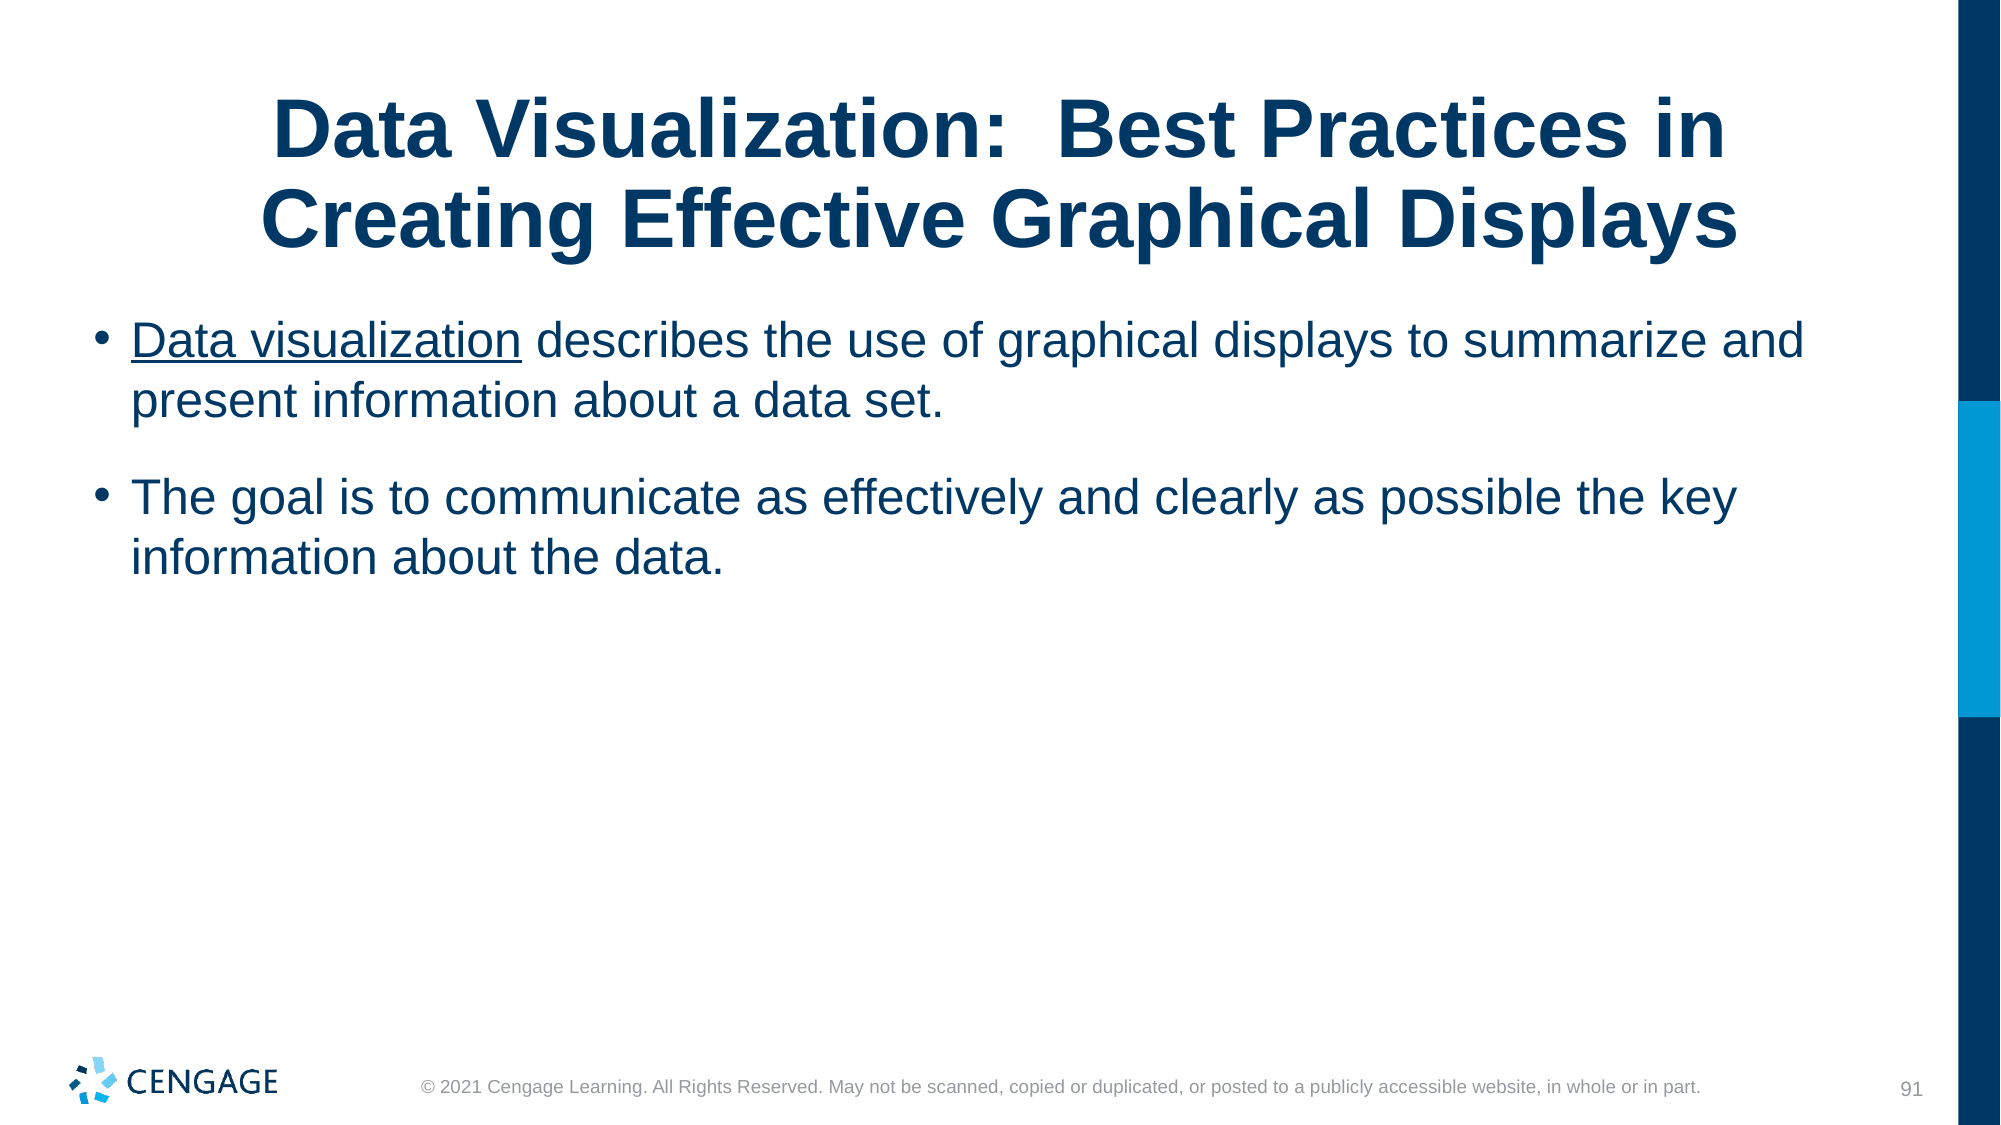

# Data Visualization:  Best Practices in Creating Effective Graphical Displays
Data visualization describes the use of graphical displays to summarize and present information about a data set.
The goal is to communicate as effectively and clearly as possible the key information about the data.